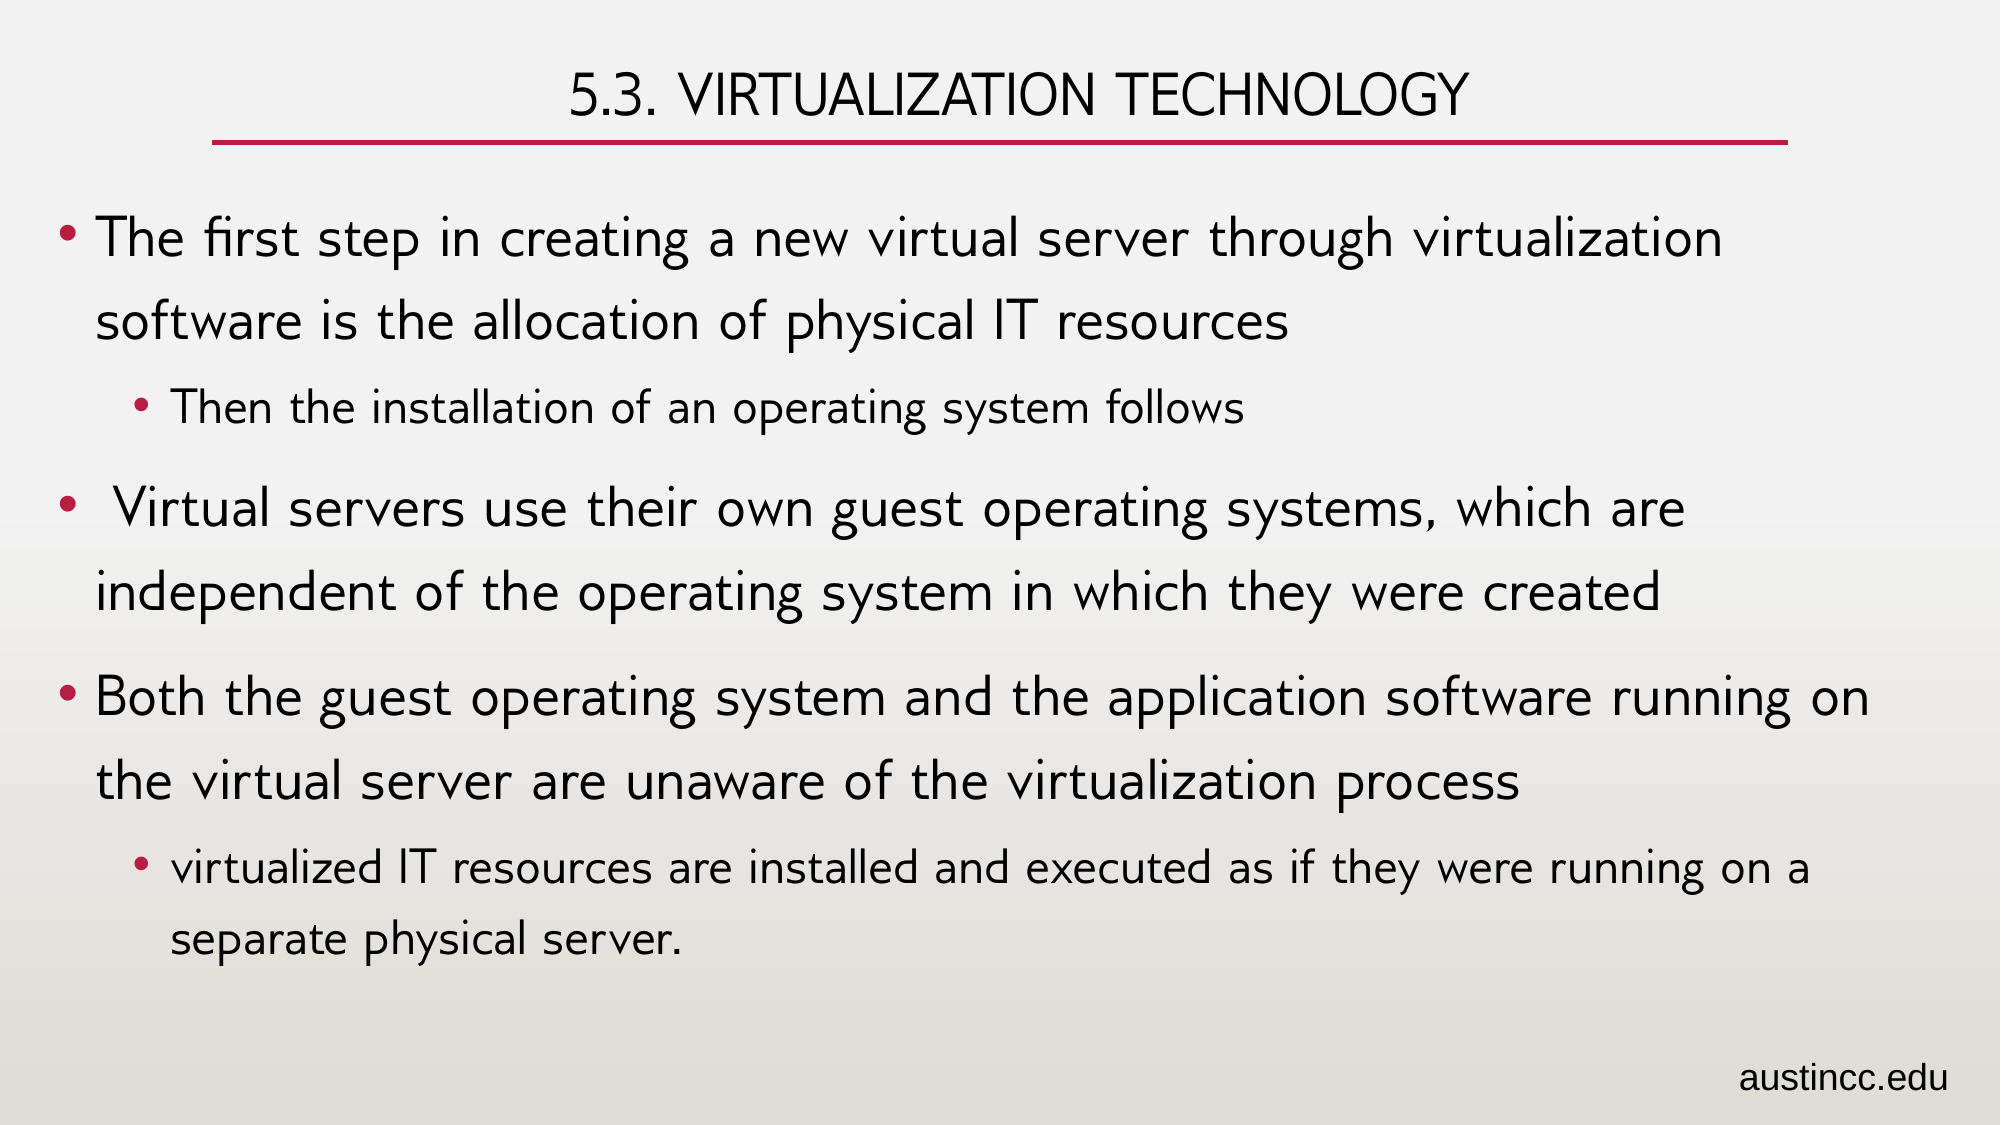

# 5.3. Virtualization Technology
The first step in creating a new virtual server through virtualization software is the allocation of physical IT resources
Then the installation of an operating system follows
 Virtual servers use their own guest operating systems, which are independent of the operating system in which they were created
Both the guest operating system and the application software running on the virtual server are unaware of the virtualization process
virtualized IT resources are installed and executed as if they were running on a separate physical server.